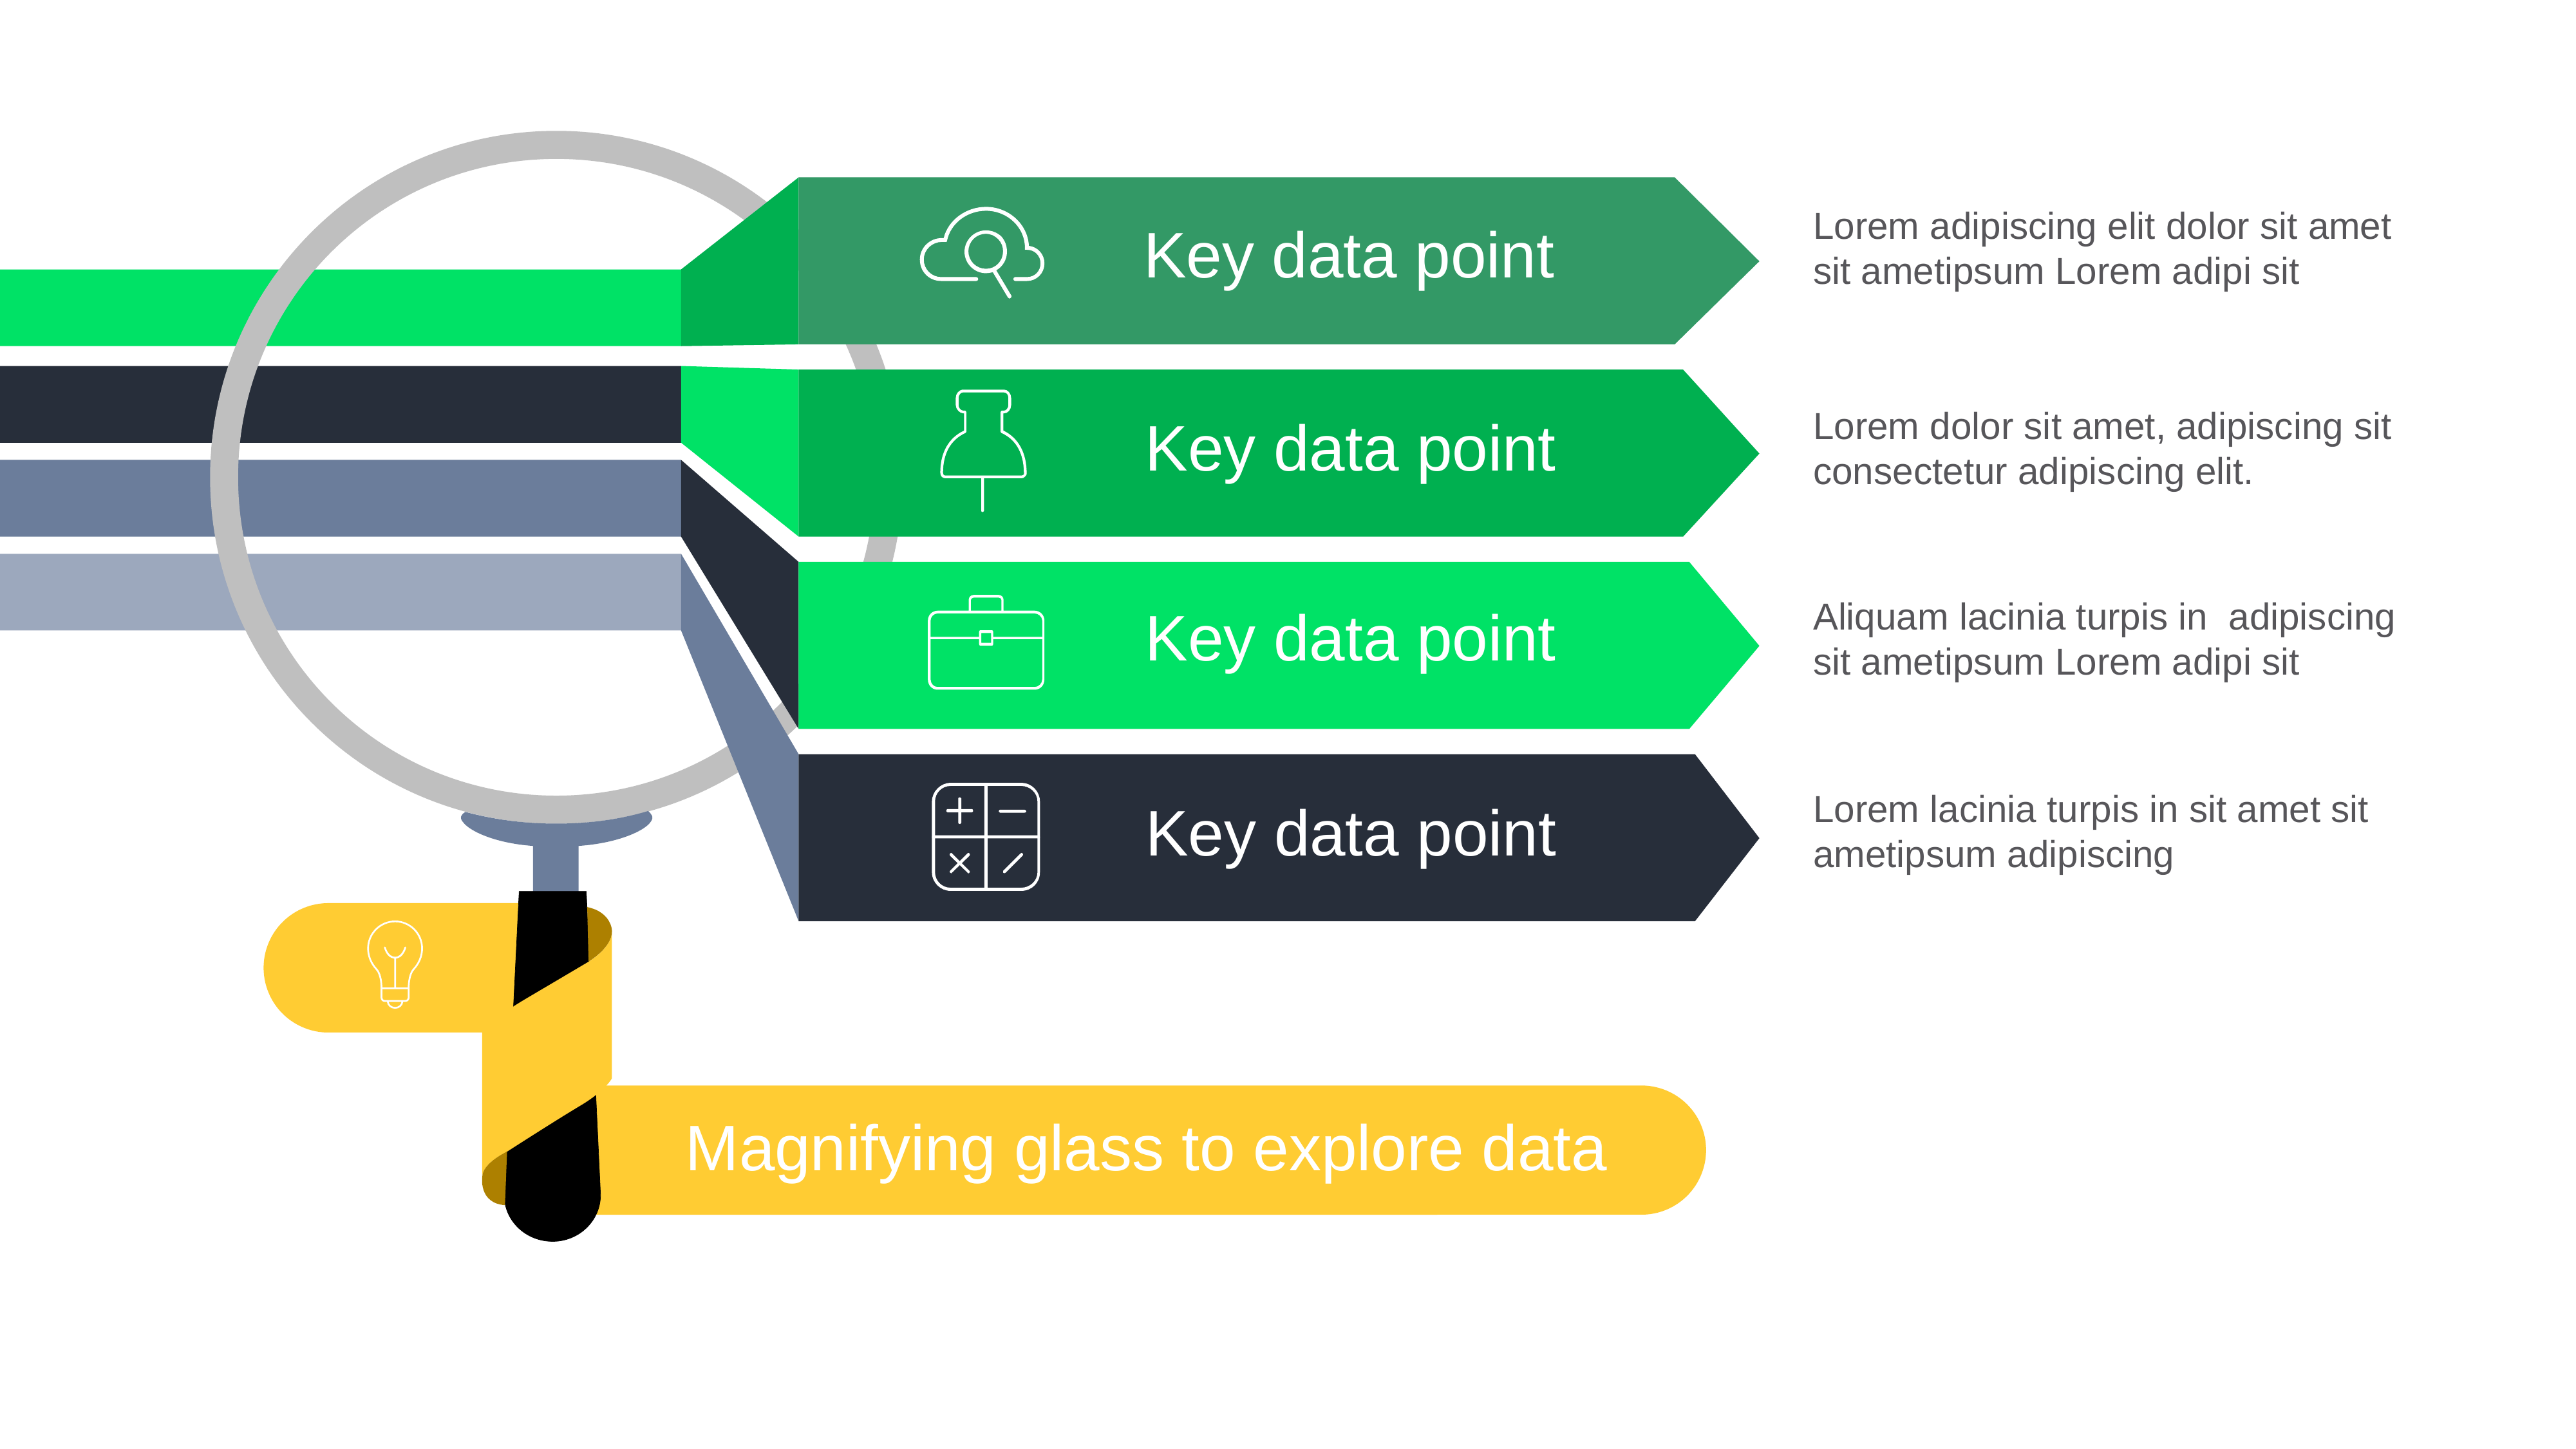

Lorem adipiscing elit dolor sit amet sit ametipsum Lorem adipi sit

Key data point

Lorem dolor sit amet, adipiscing sit consectetur adipiscing elit.
Key data point

Aliquam lacinia turpis in  adipiscing
sit ametipsum Lorem adipi sit

Key data point

Lorem lacinia turpis in sit amet sit ametipsum adipiscing

Key data point

Magnifying glass to explore data